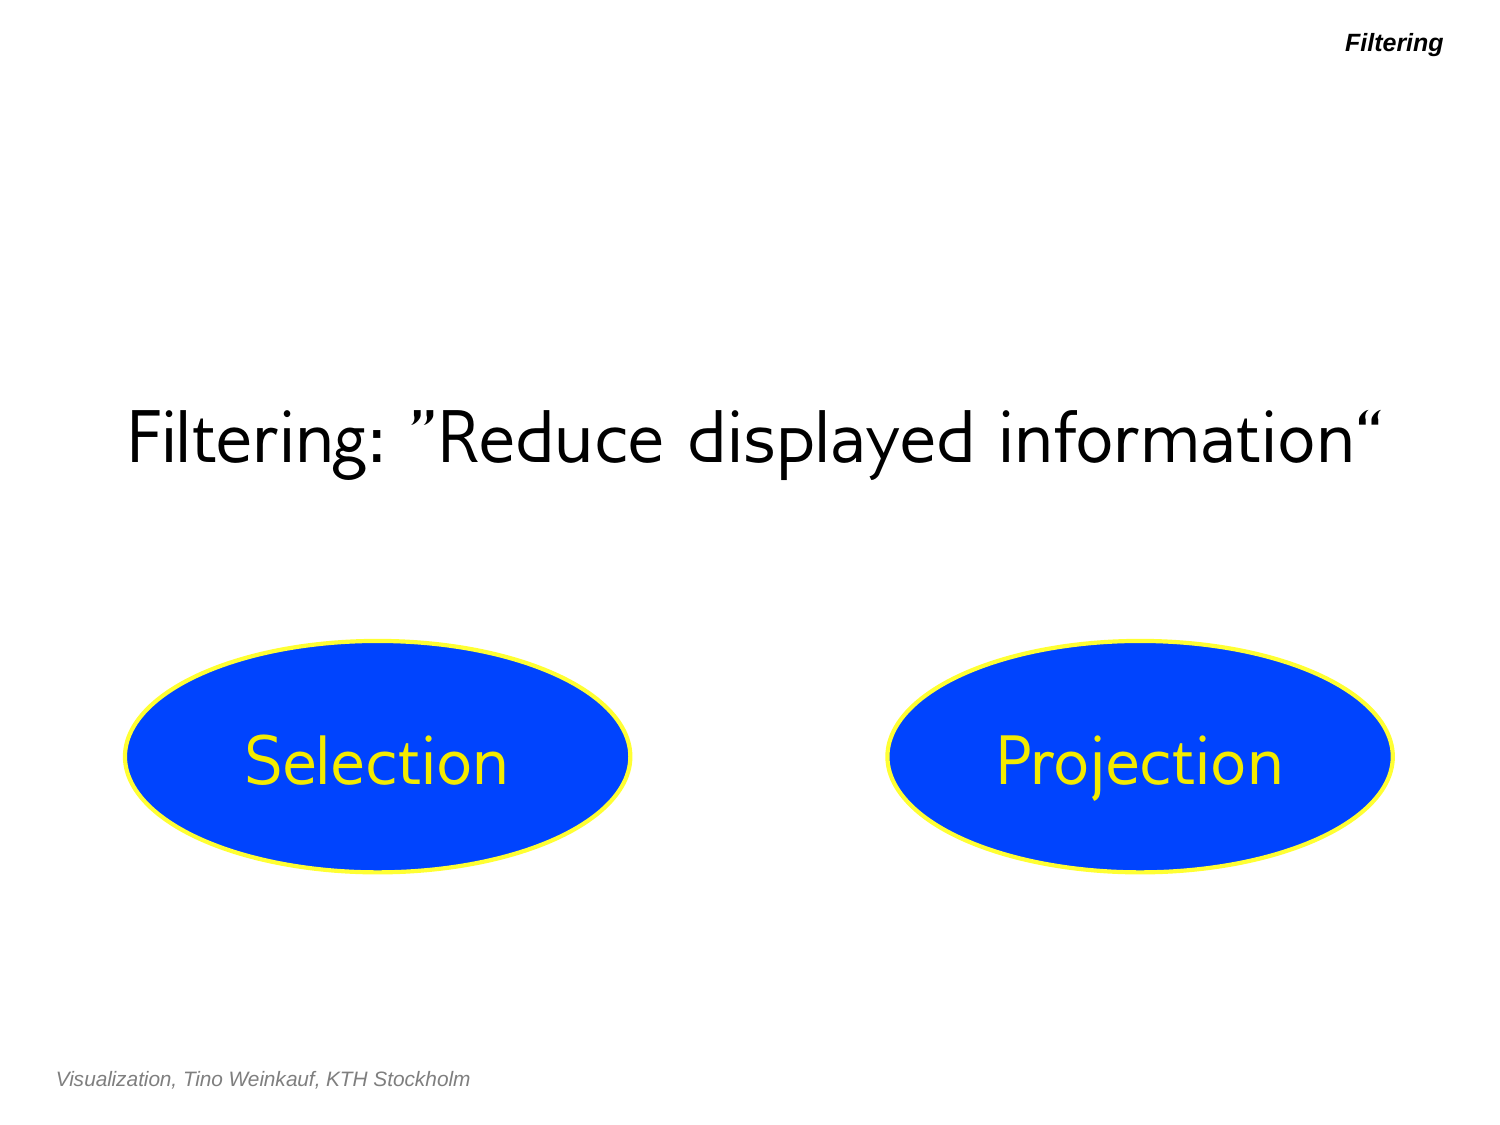

# Filtering

Filtering: ”Reduce displayed information“
Selection
Projection